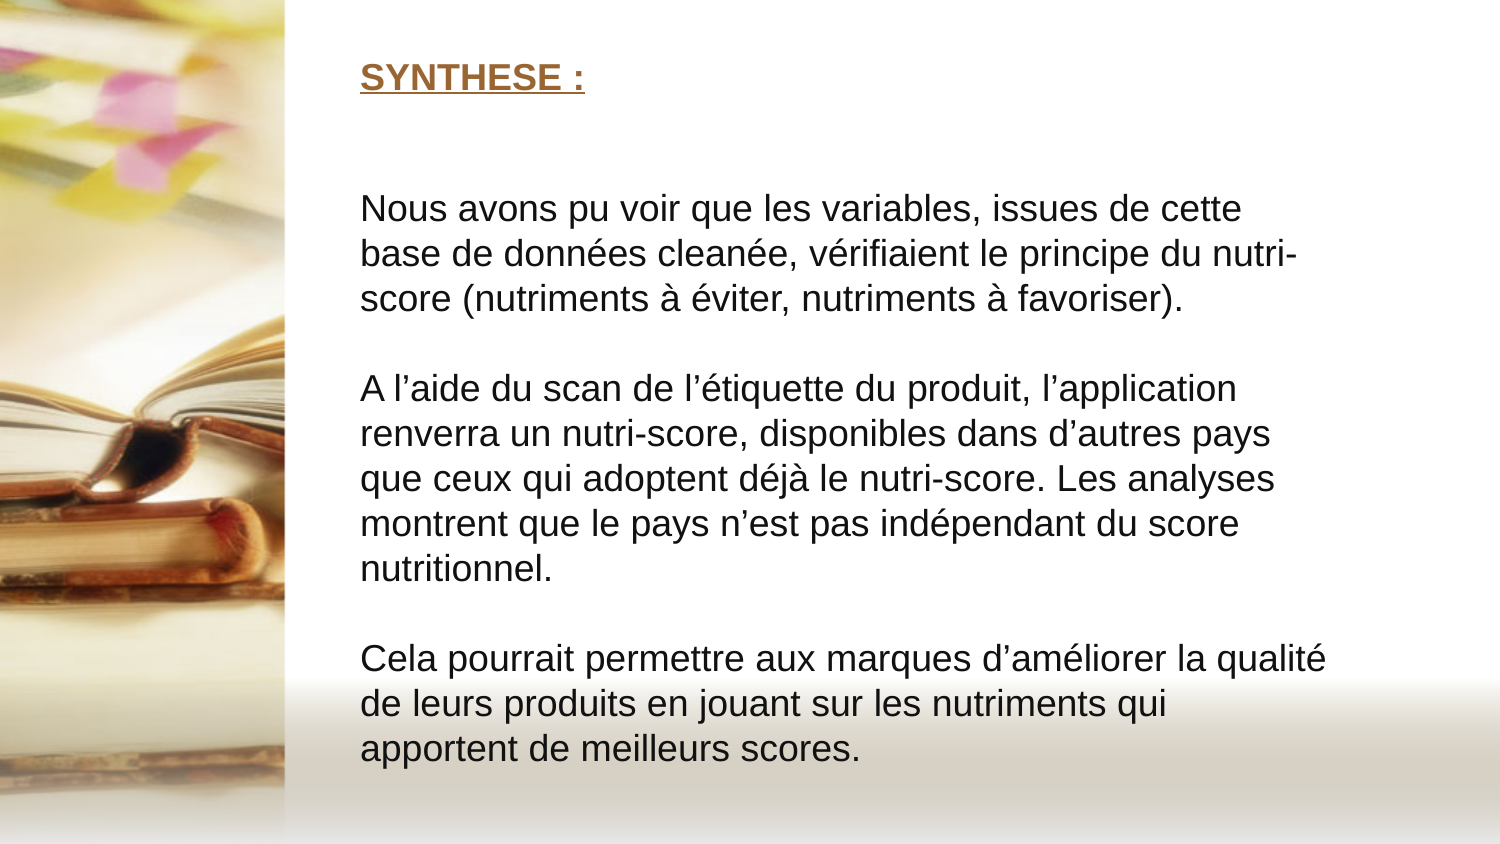

SYNTHESE :
Nous avons pu voir que les variables, issues de cette base de données cleanée, vérifiaient le principe du nutri-score (nutriments à éviter, nutriments à favoriser).

A l’aide du scan de l’étiquette du produit, l’application renverra un nutri-score, disponibles dans d’autres pays que ceux qui adoptent déjà le nutri-score. Les analyses montrent que le pays n’est pas indépendant du score nutritionnel.

Cela pourrait permettre aux marques d’améliorer la qualité de leurs produits en jouant sur les nutriments qui apportent de meilleurs scores.